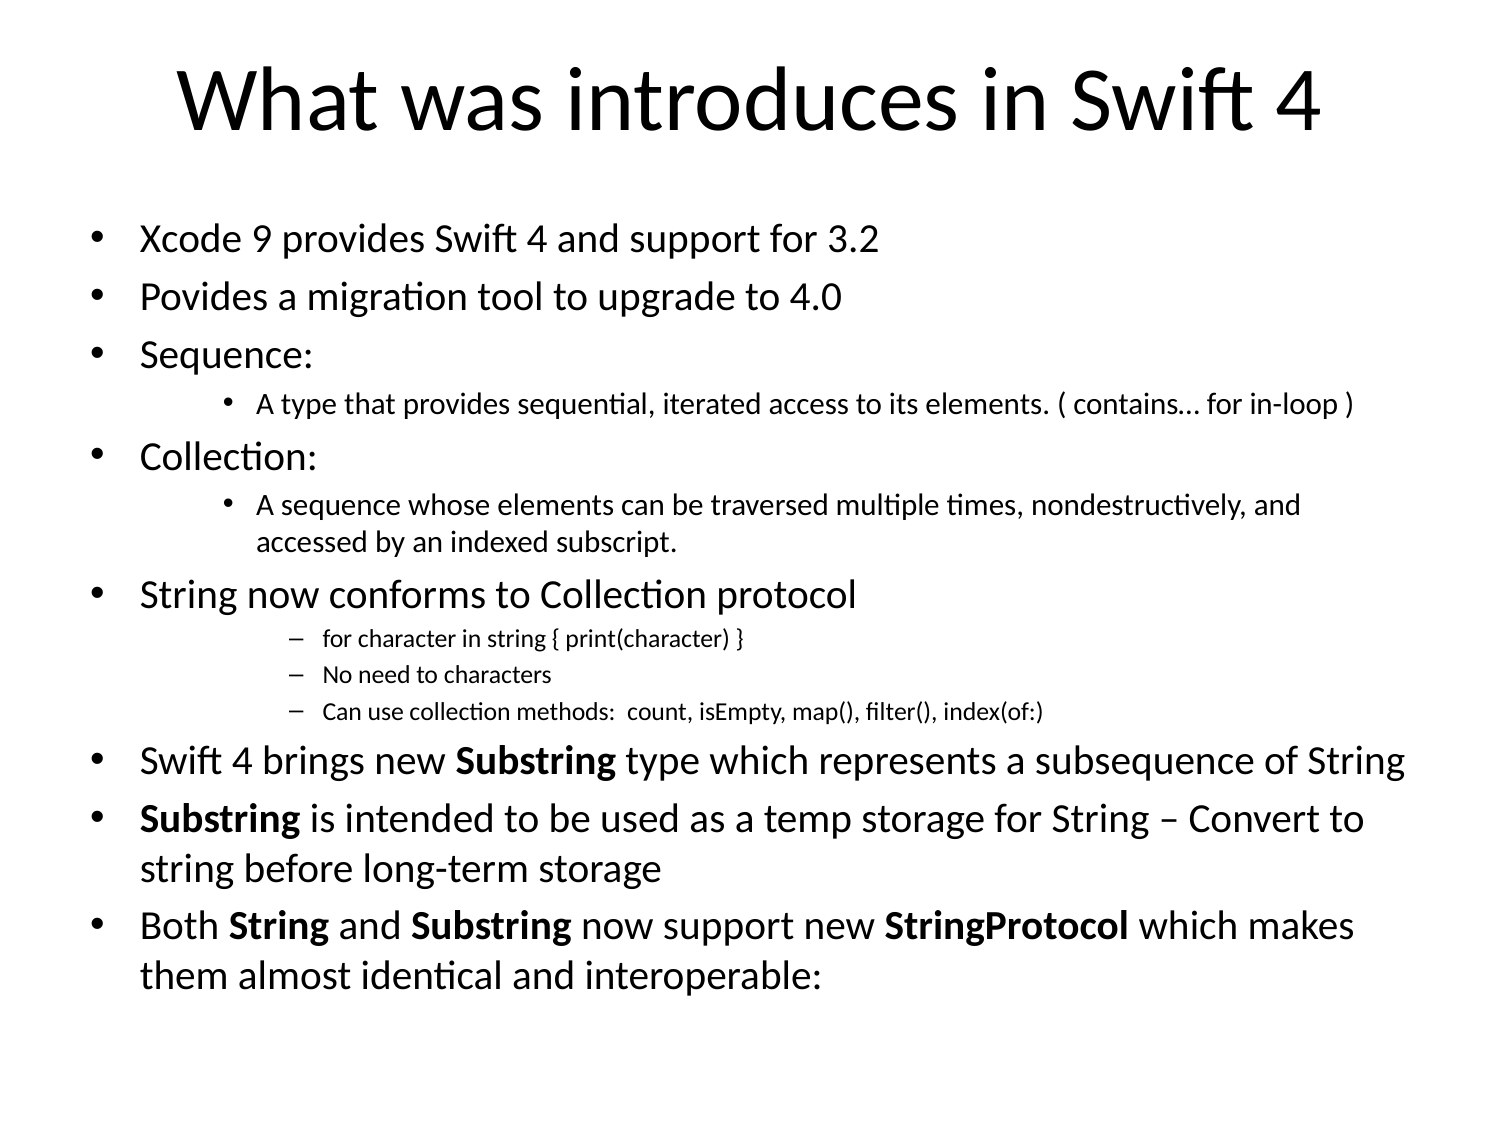

# What was introduces in Swift 4
Xcode 9 provides Swift 4 and support for 3.2
Povides a migration tool to upgrade to 4.0
Sequence:
A type that provides sequential, iterated access to its elements. ( contains… for in-loop )
Collection:
A sequence whose elements can be traversed multiple times, nondestructively, and accessed by an indexed subscript.
String now conforms to Collection protocol
for character in string { print(character) }
No need to characters
Can use collection methods:  count, isEmpty, map(), filter(), index(of:)
Swift 4 brings new Substring type which represents a subsequence of String
Substring is intended to be used as a temp storage for String – Convert to string before long-term storage
Both String and Substring now support new StringProtocol which makes them almost identical and interoperable: